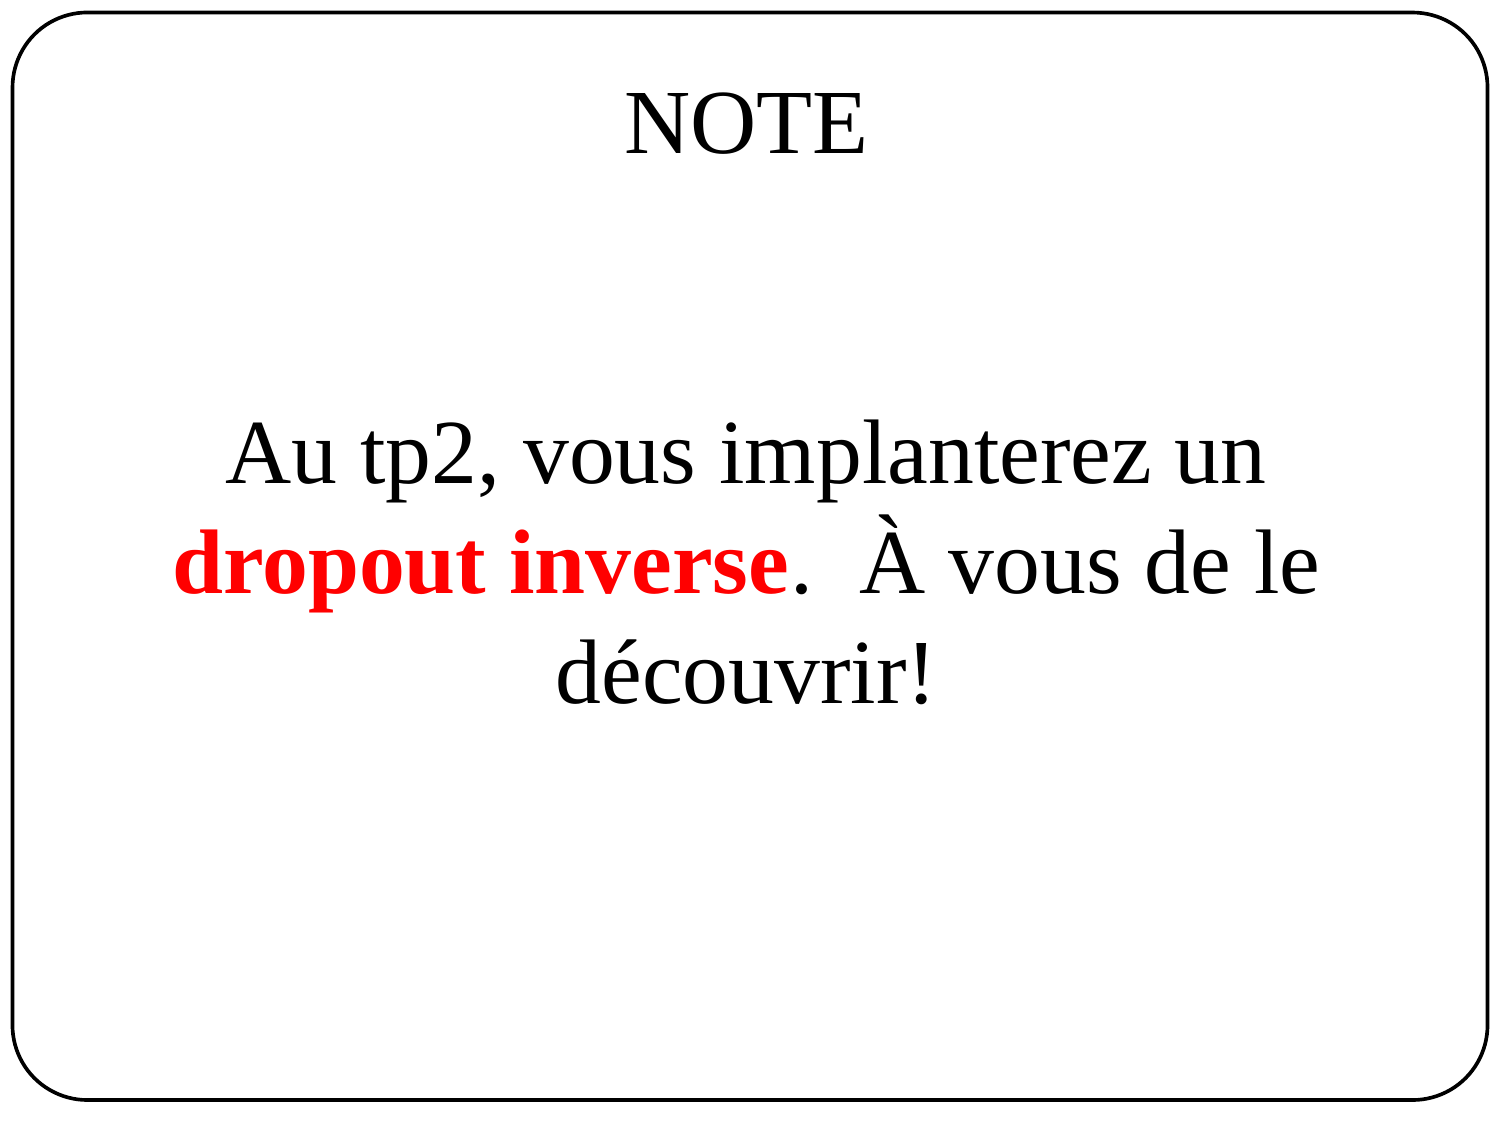

# NOTE Au tp2, vous implanterez un dropout inverse.  À vous de le découvrir!